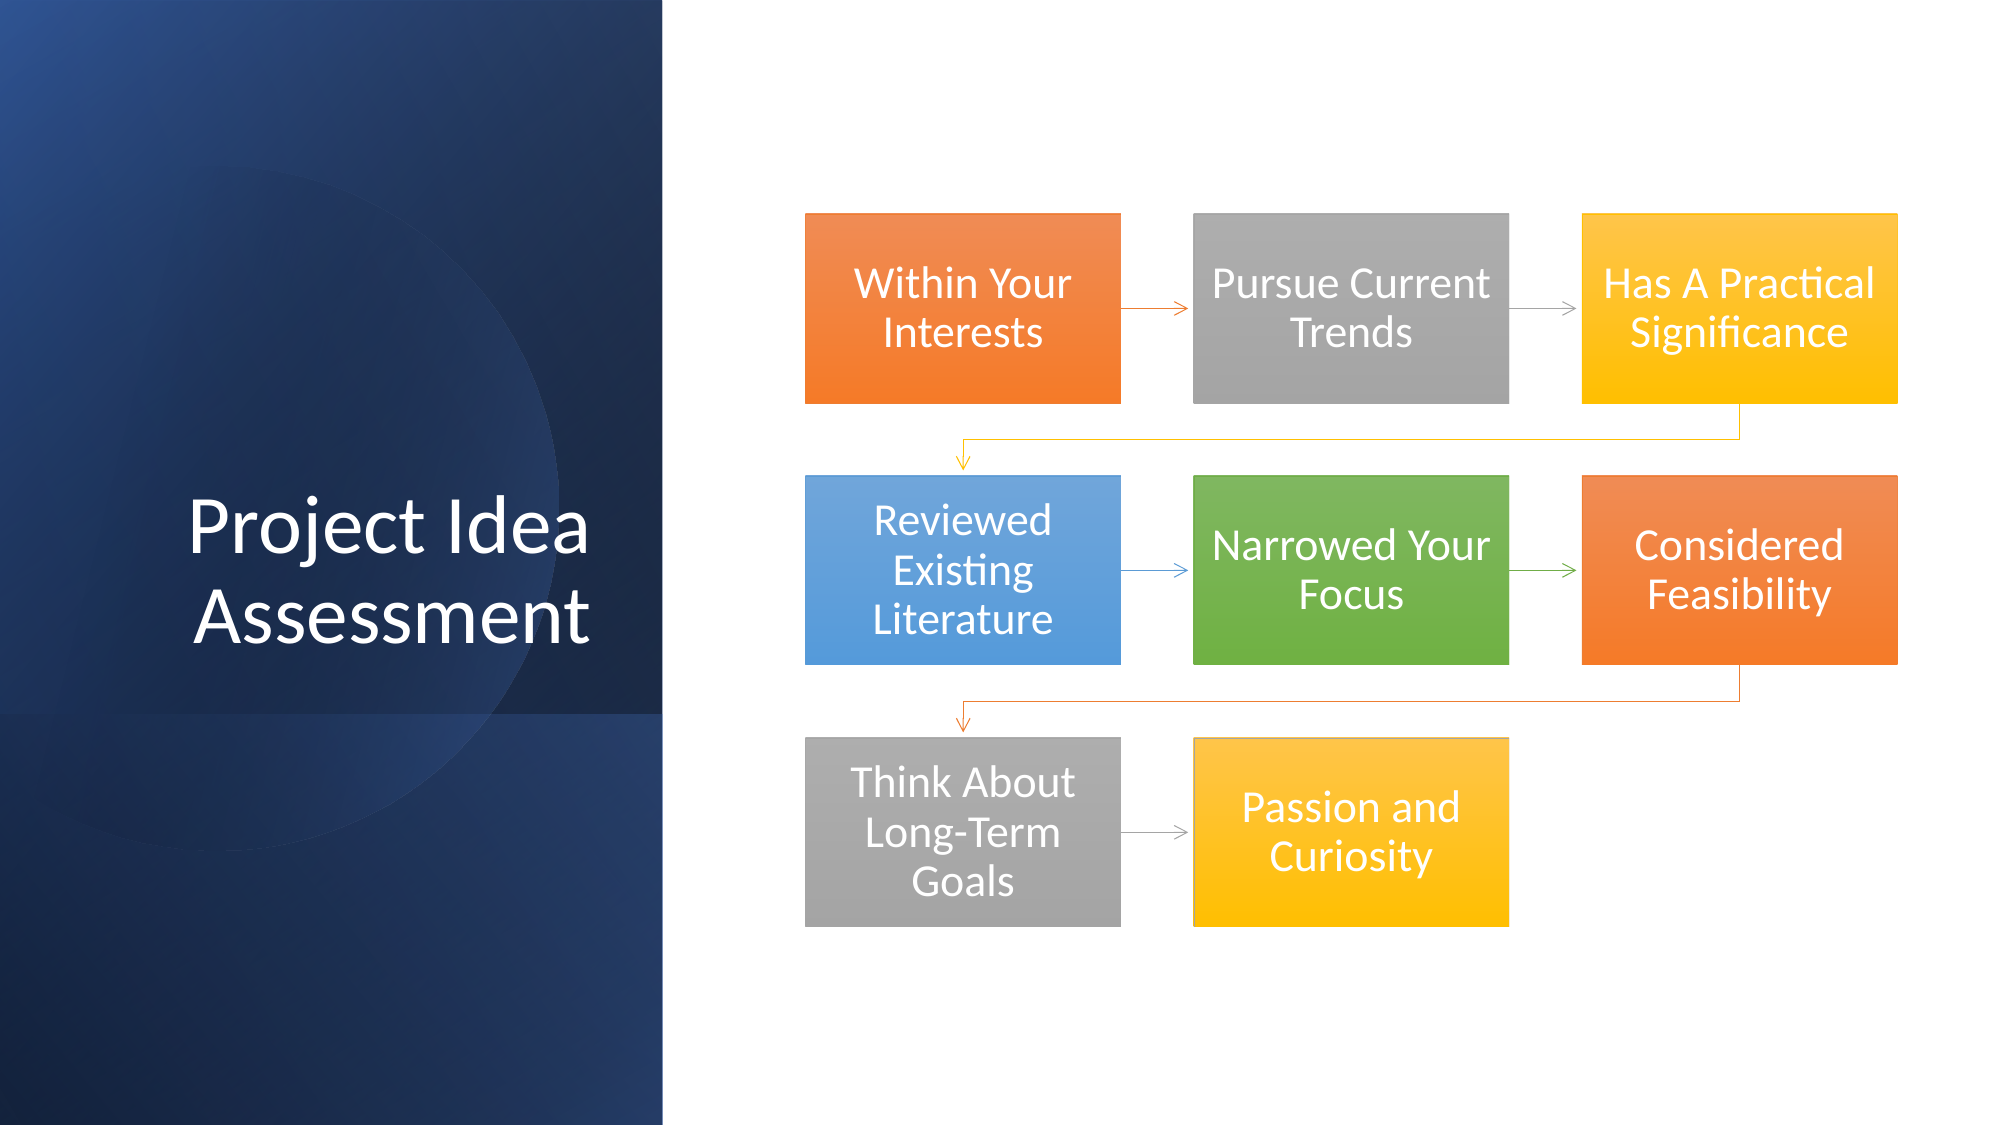

Within Your Interests

Pursue Current Trends

Has A Practical Significance

Reviewed Existing Literature

Narrowed Your Focus

Considered Feasibility

Think About Long-Term Goals
Passion and Curiosity

# Project Idea Assessment